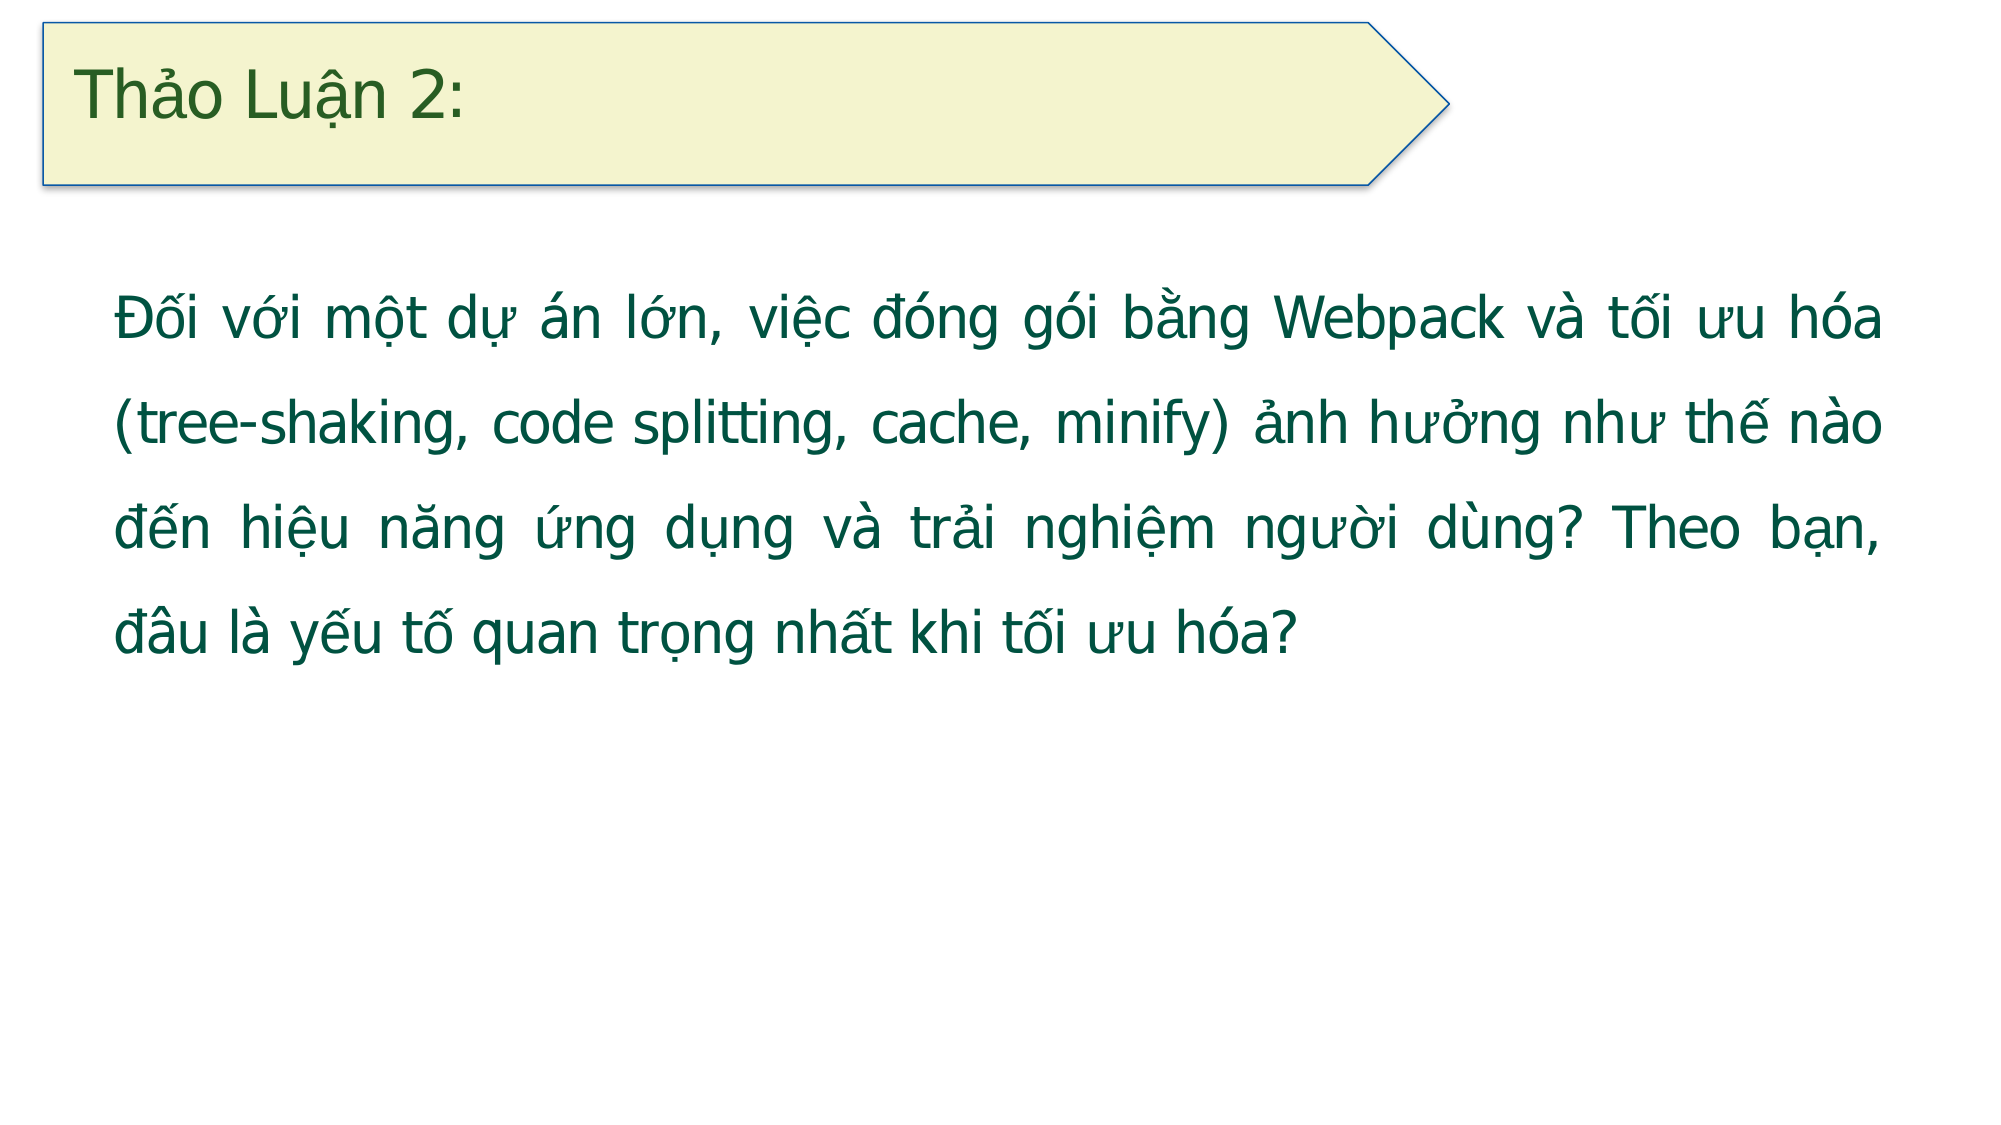

# Thảo Luận 2:
Đối với một dự án lớn, việc đóng gói bằng Webpack và tối ưu hóa (tree-shaking, code splitting, cache, minify) ảnh hưởng như thế nào đến hiệu năng ứng dụng và trải nghiệm người dùng? Theo bạn, đâu là yếu tố quan trọng nhất khi tối ưu hóa?